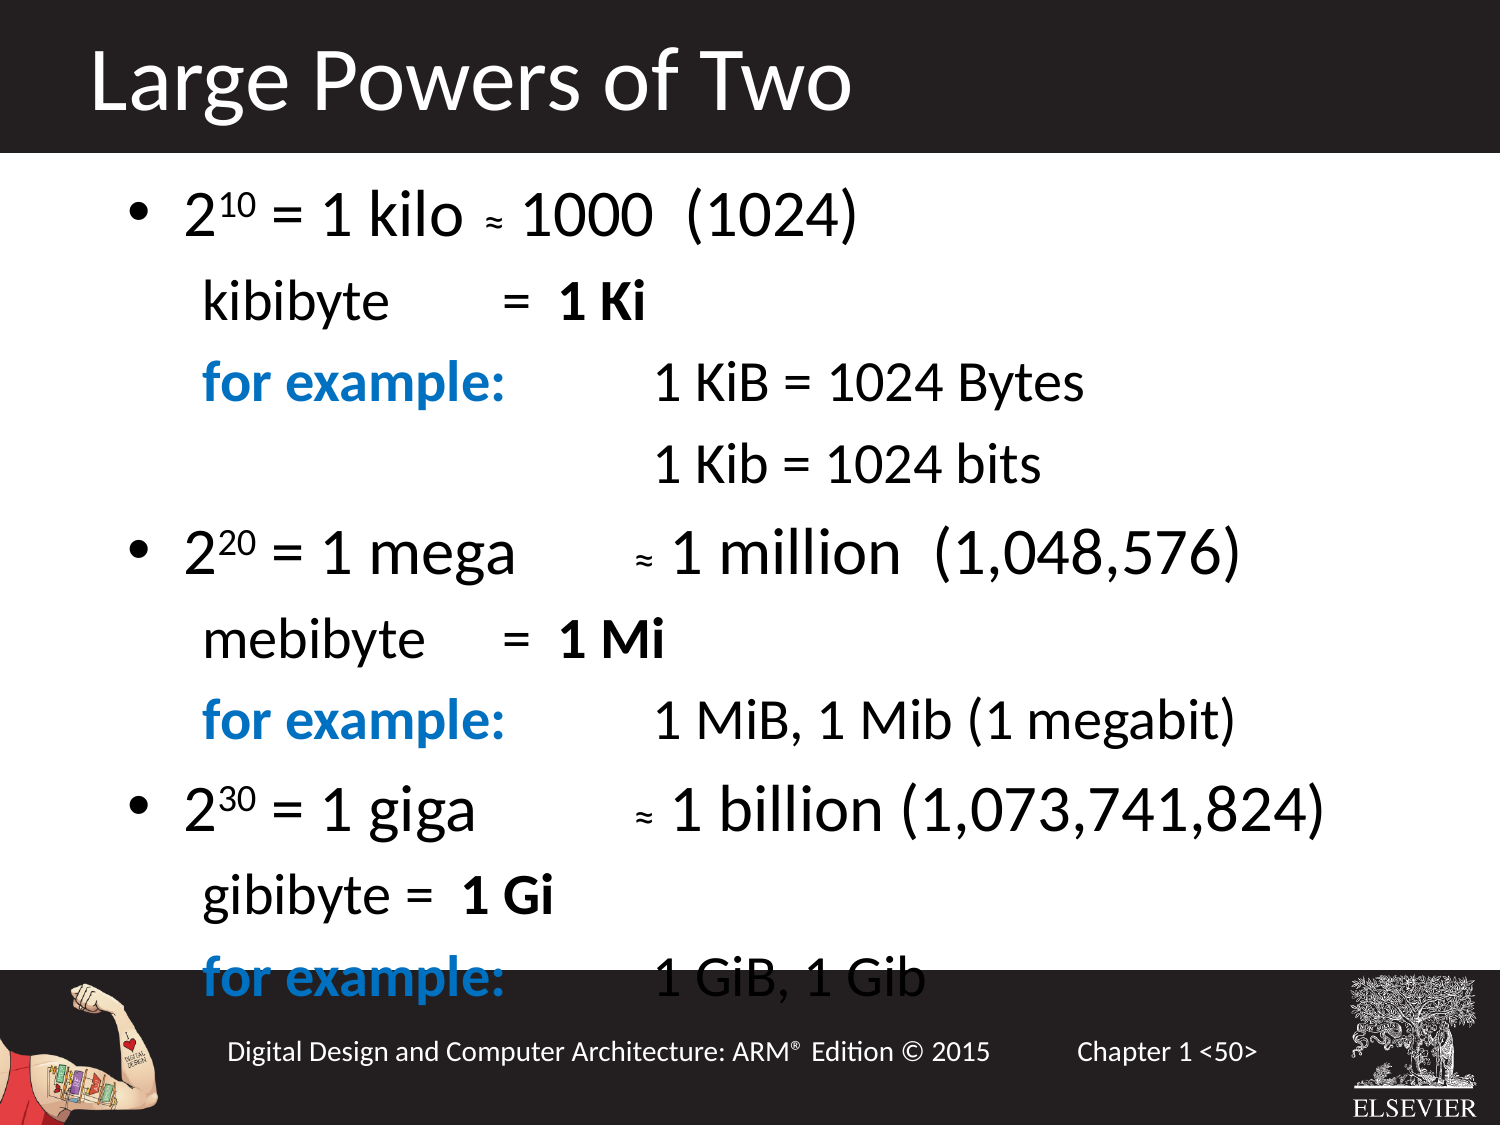

Large Powers of Two
210 = 1 kilo 	≈ 1000  (1024)
kibibyte	=  1 Ki
for example: 	1 KiB = 1024 Bytes
		 	1 Kib = 1024 bits
220 = 1 mega 	≈ 1 million  (1,048,576)
mebibyte	=  1 Mi
for example: 	1 MiB, 1 Mib (1 megabit)
230 = 1 giga 	≈ 1 billion (1,073,741,824)
gibibyte =  1 Gi
for example: 	1 GiB, 1 Gib